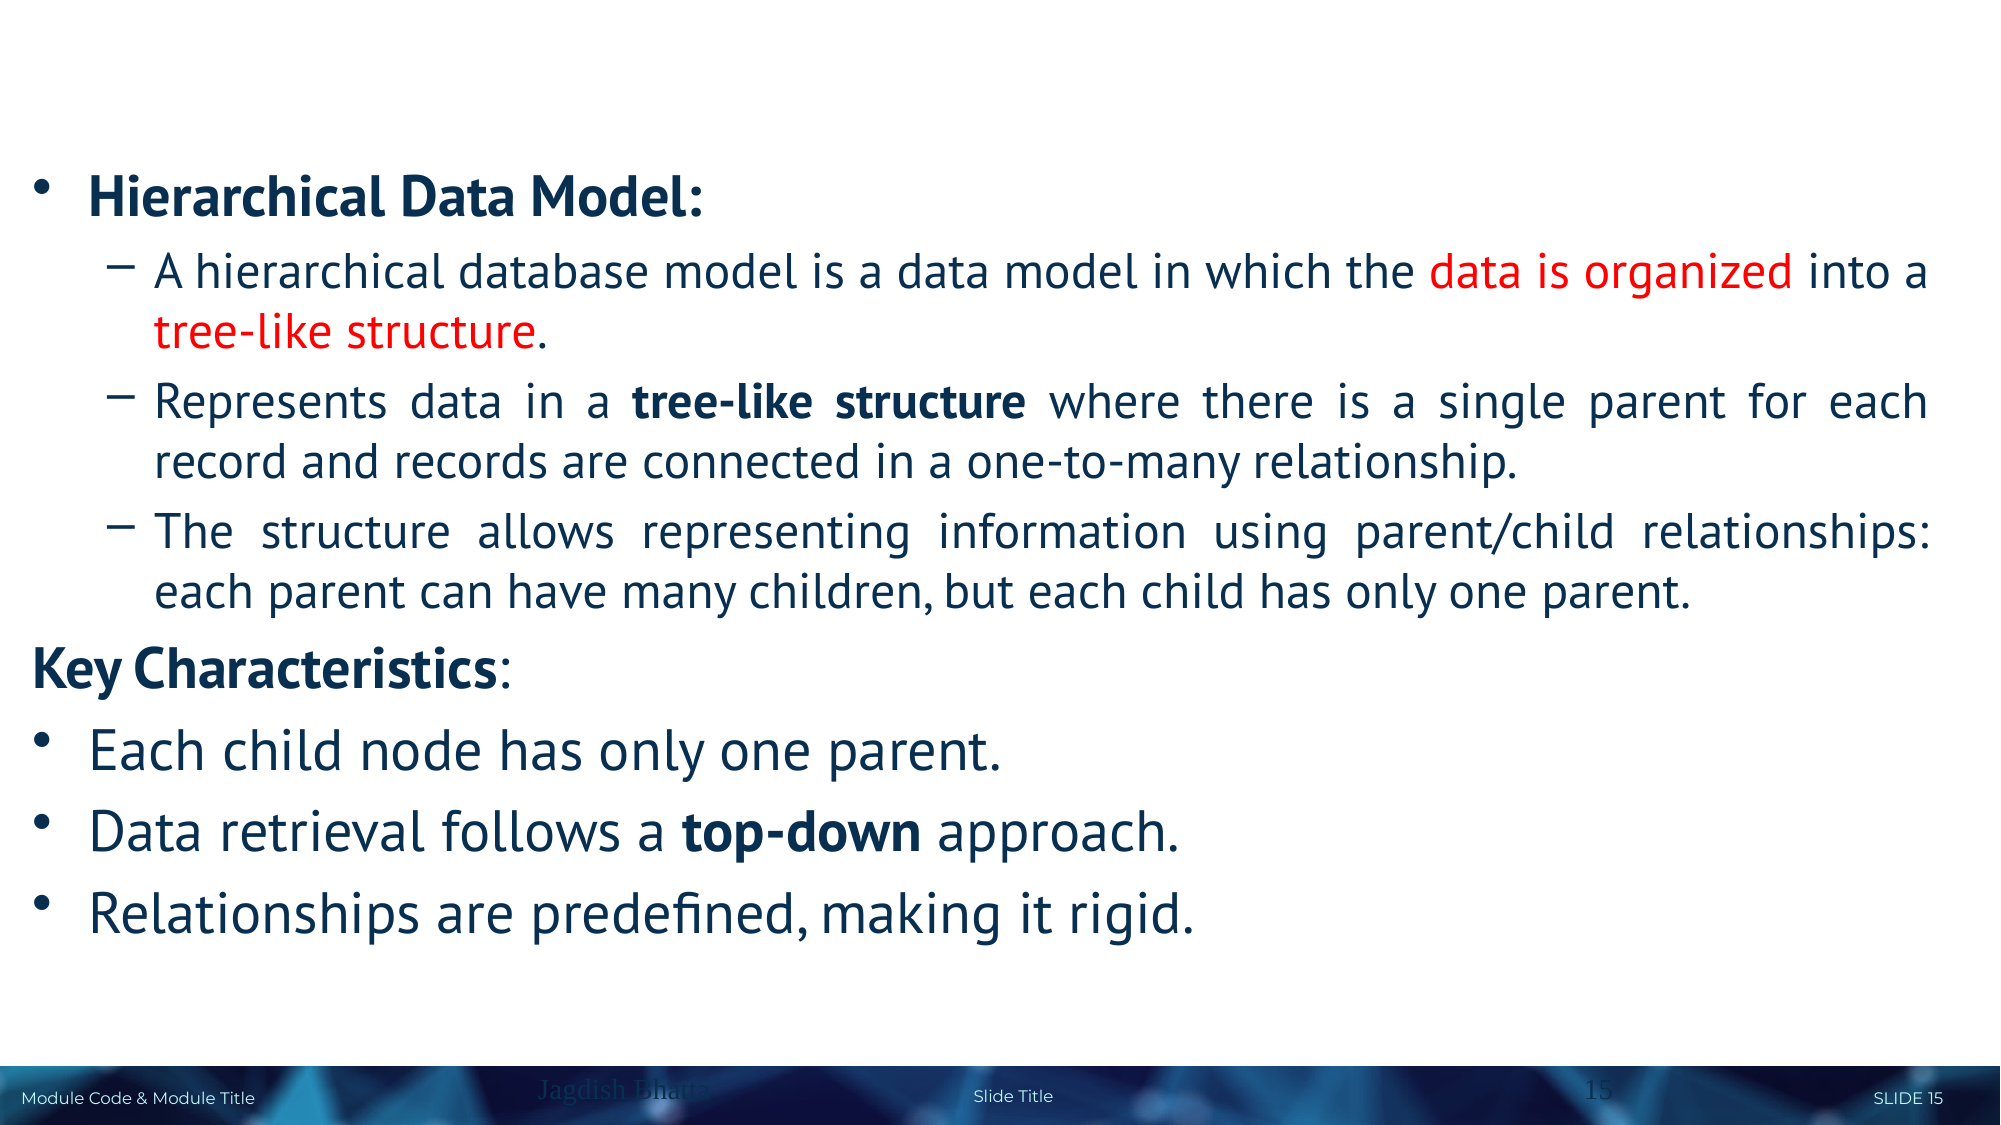

Hierarchical Data Model:
A hierarchical database model is a data model in which the data is organized into a tree-like structure.
Represents data in a tree-like structure where there is a single parent for each record and records are connected in a one-to-many relationship.
The structure allows representing information using parent/child relationships: each parent can have many children, but each child has only one parent.
Key Characteristics:
Each child node has only one parent.
Data retrieval follows a top-down approach.
Relationships are predefined, making it rigid.

Jagdish Bhatta
15